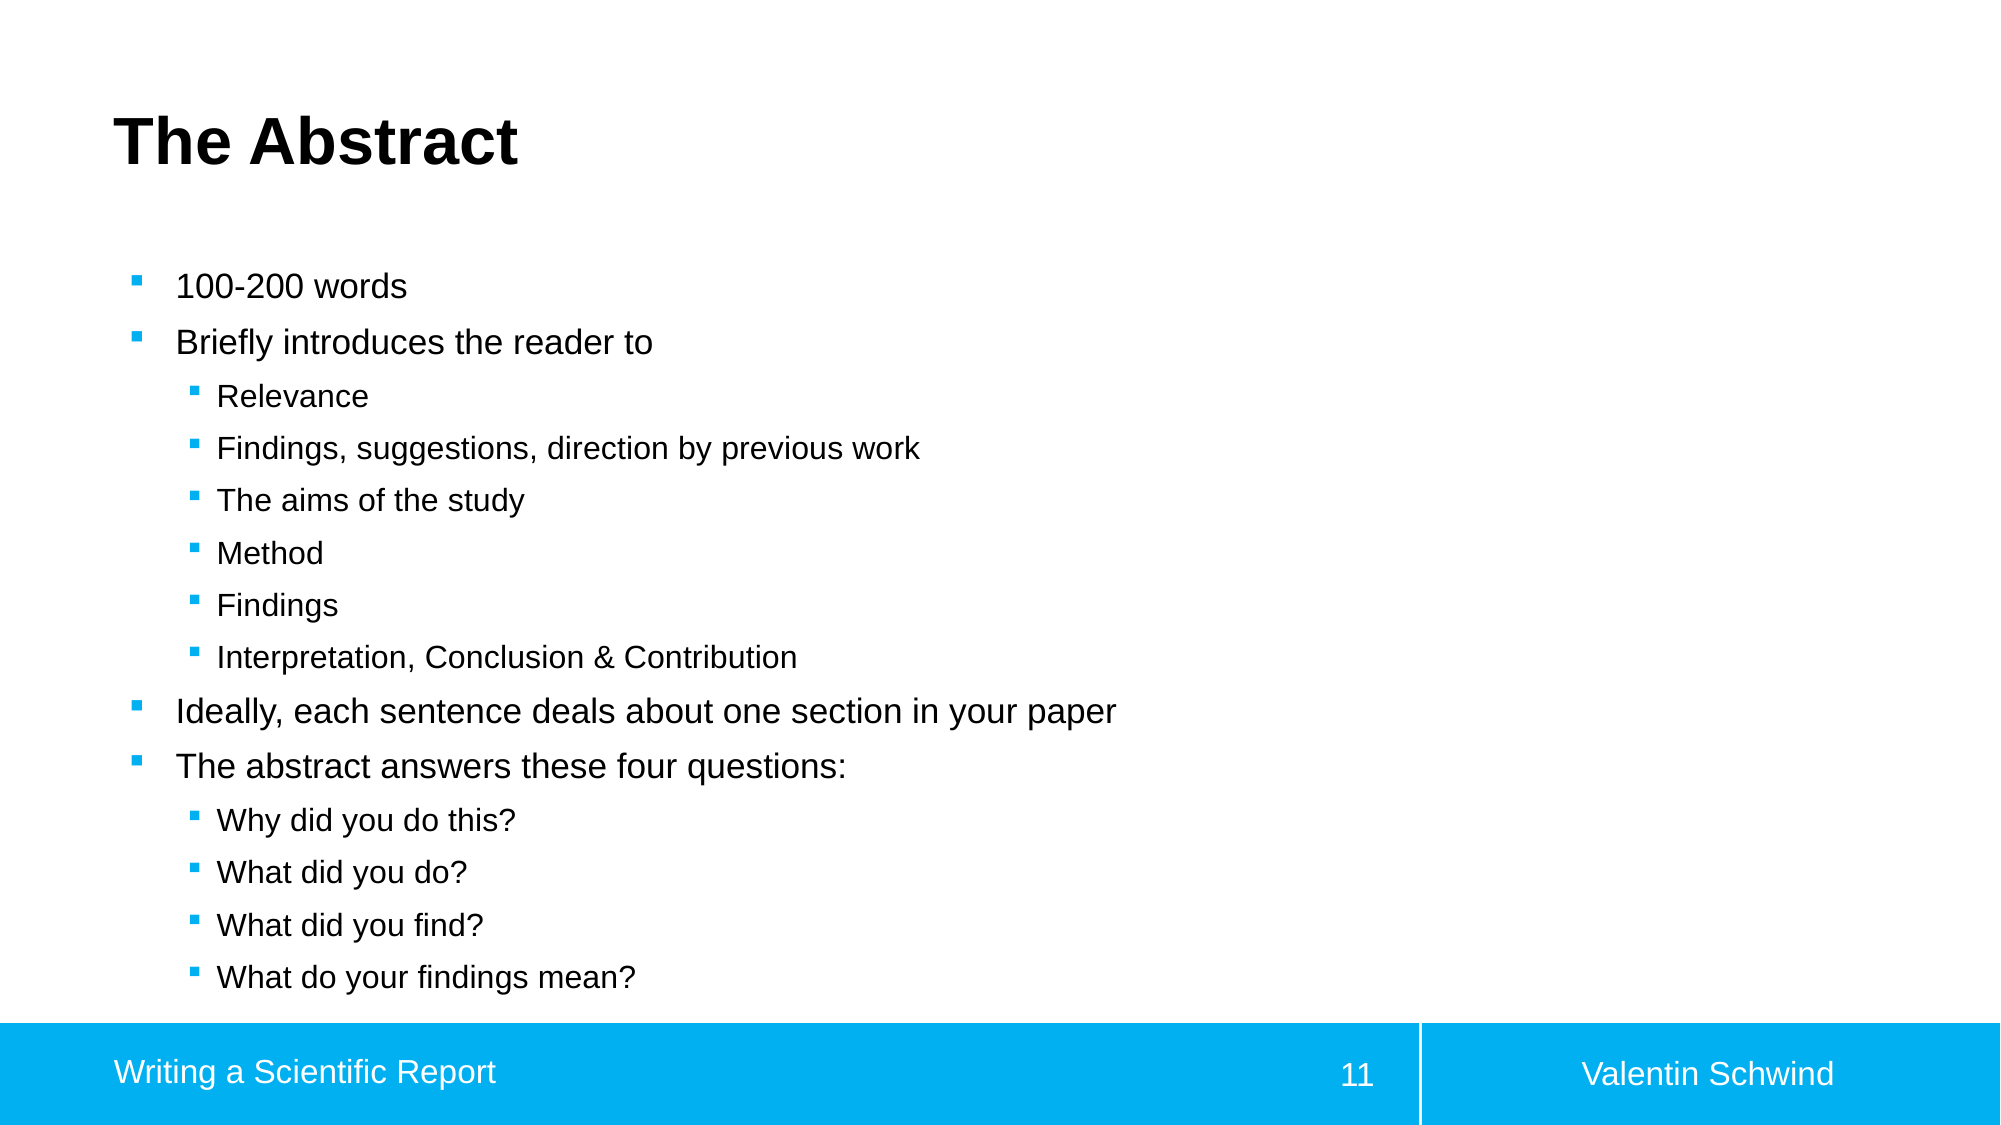

# The Abstract

100-200 words
Briefly introduces the reader to
Relevance
Findings, suggestions, direction by previous work
The aims of the study
Method
Findings
Interpretation, Conclusion & Contribution
Ideally, each sentence deals about one section in your paper
The abstract answers these four questions:
Why did you do this?
What did you do?
What did you find?
What do your findings mean?

Valentin Schwind
Writing a Scientific Report
11